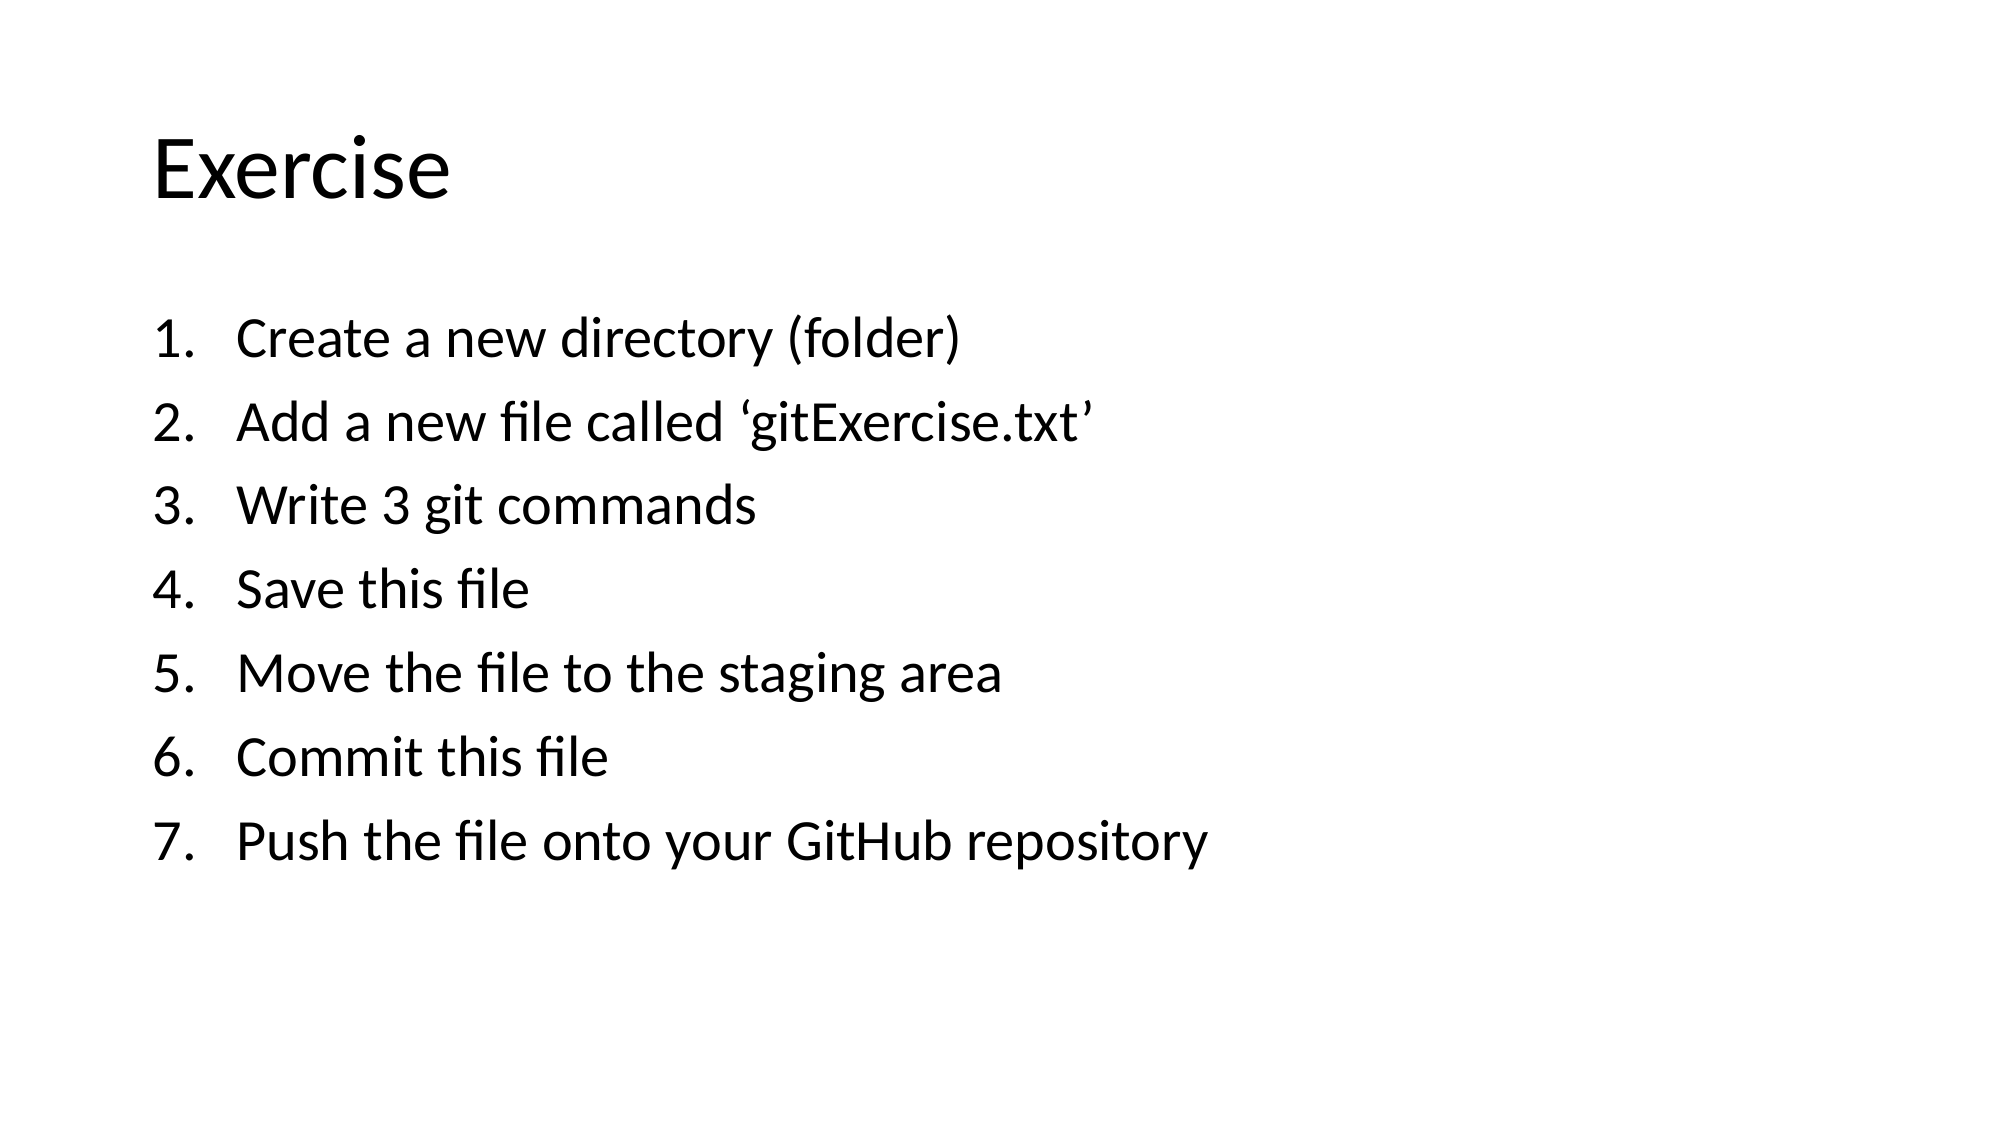

# Exercise
Create a new directory (folder)
Add a new file called ‘gitExercise.txt’
Write 3 git commands
Save this file
Move the file to the staging area
Commit this file
Push the file onto your GitHub repository